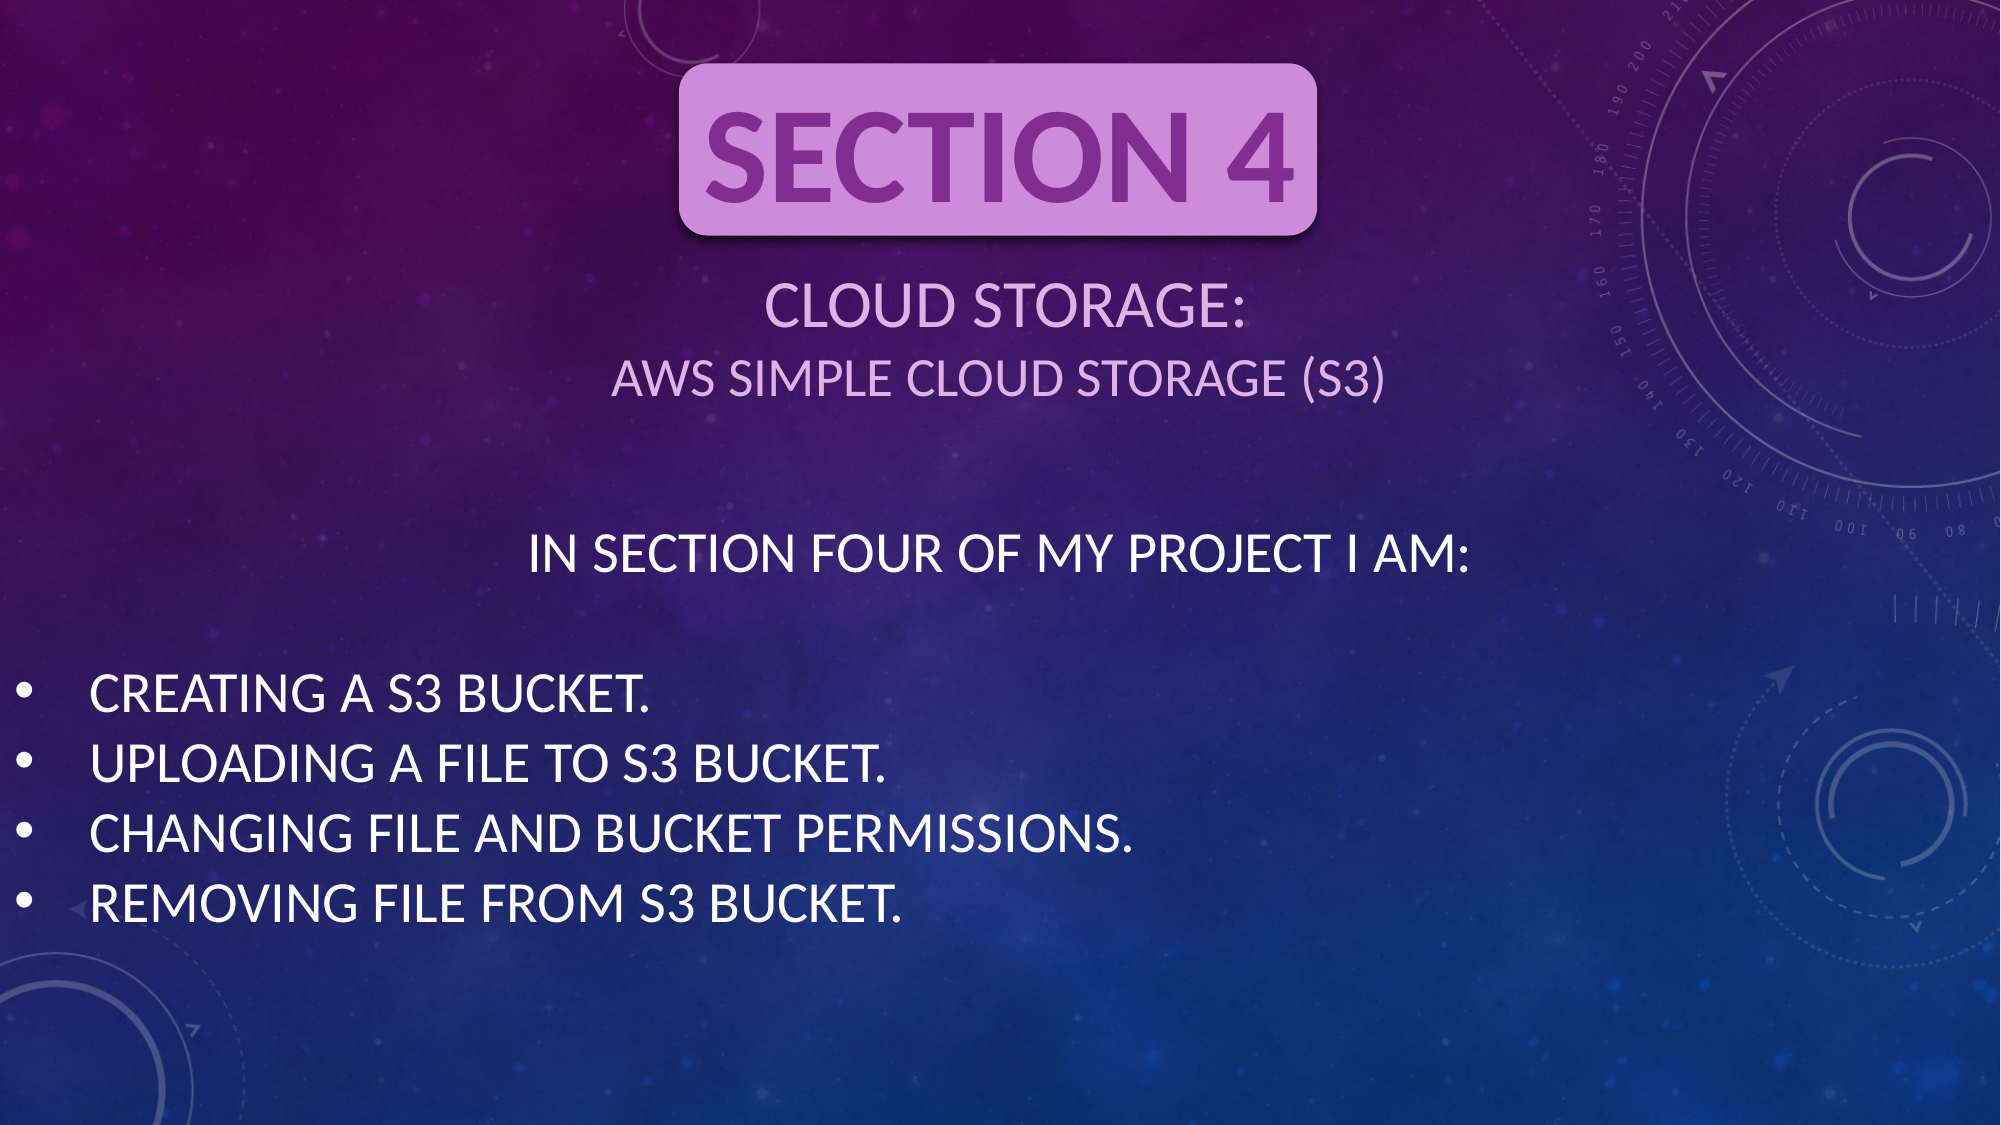

SECTION 4

# cloud storage: AWS Simple Cloud Storage (S3)
In section four of my project I am:

Creating a s3 Bucket.
Uploading a file to s3 bucket.
Changing file and bucket permissions.
Removing file from s3 bucket.